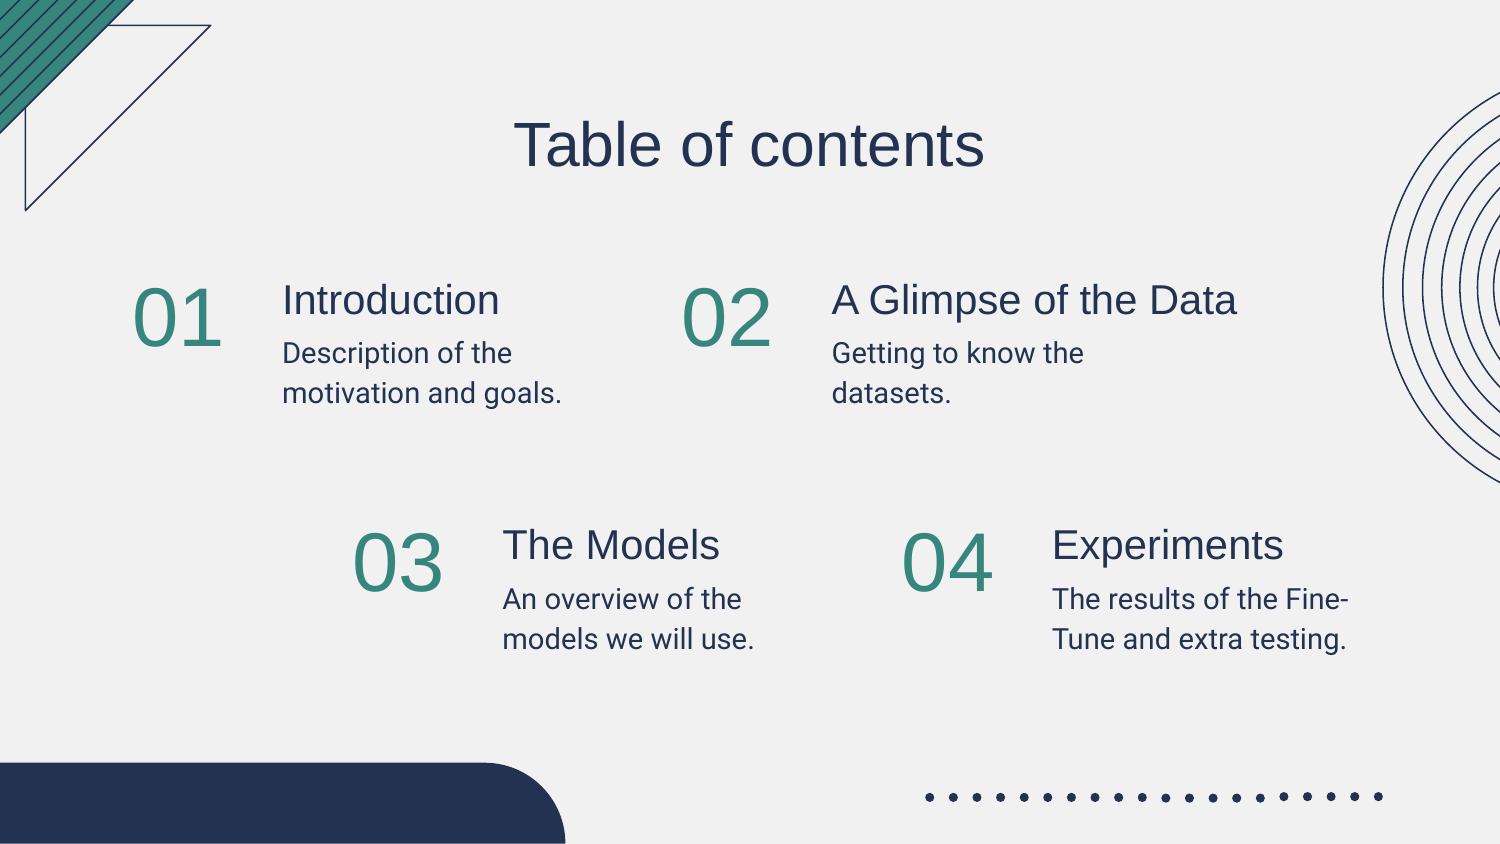

Table of contents
A Glimpse of the Data
Introduction
# 01
02
Description of the motivation and goals.
Getting to know the datasets.
The Models
Experiments
03
04
An overview of the models we will use.
The results of the Fine-Tune and extra testing.